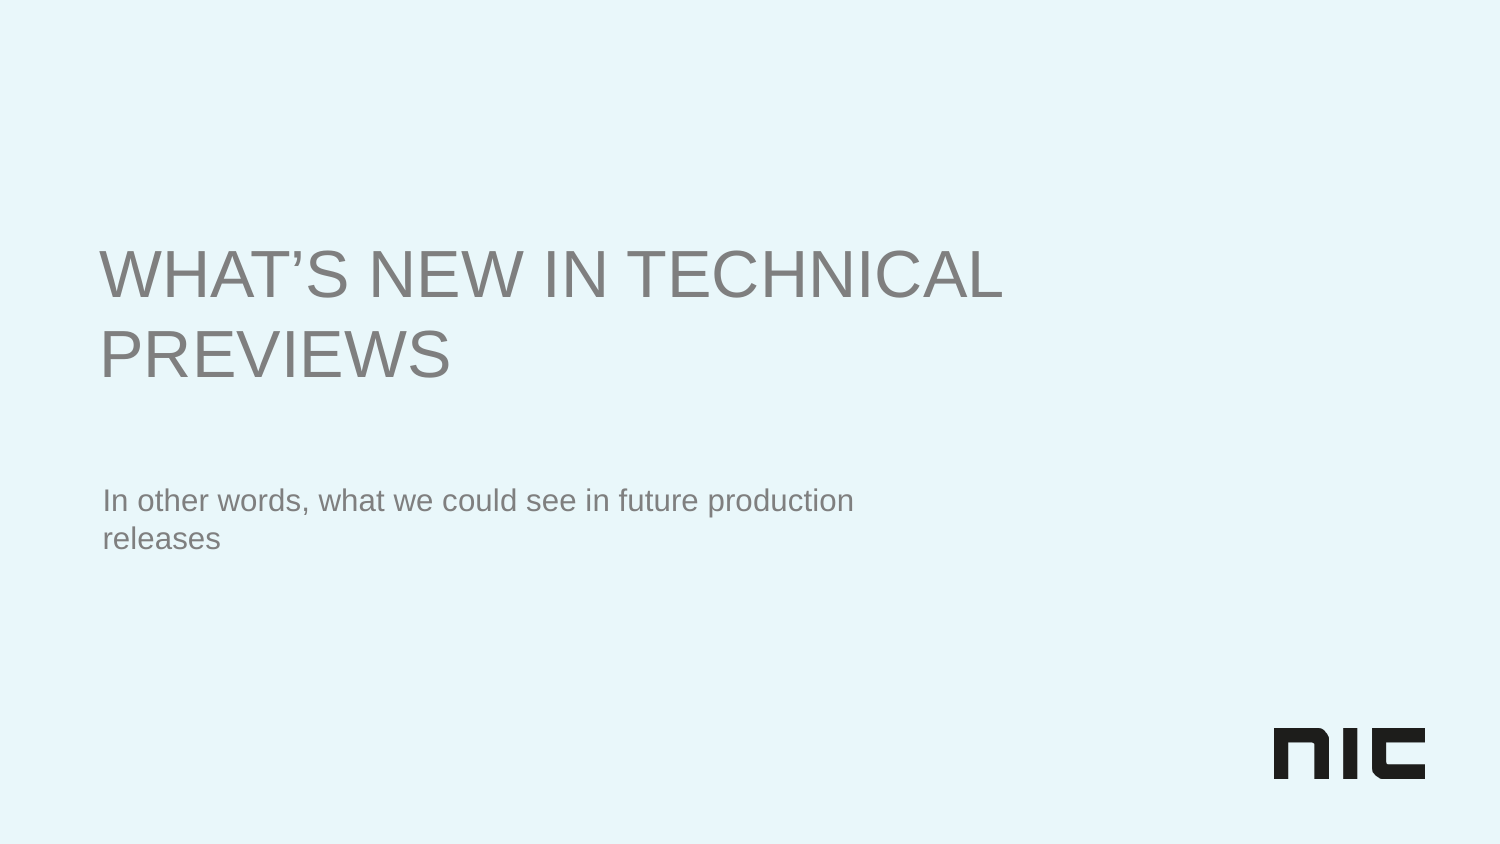

# What’s New in Technical Previews
In other words, what we could see in future production releases